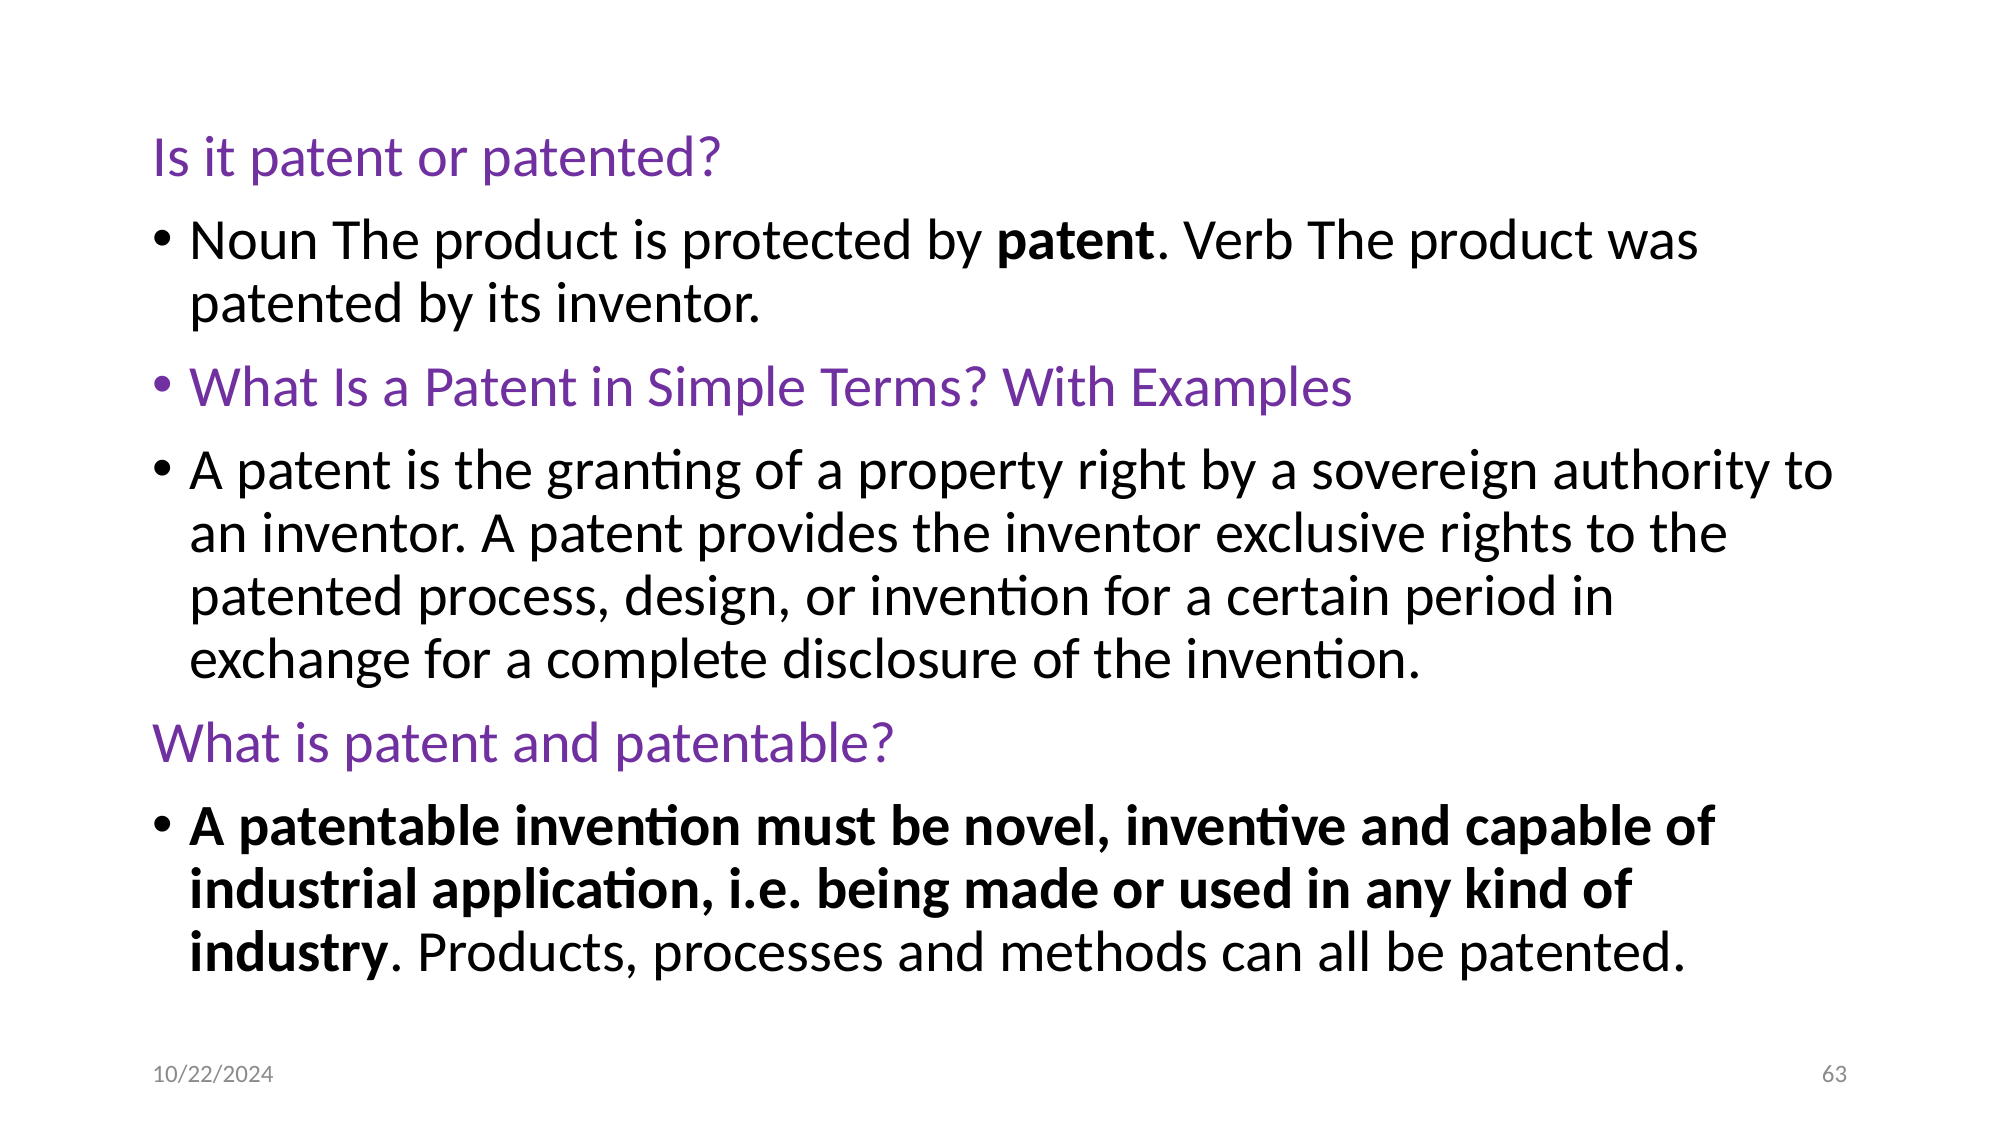

Is it patent or patented?
Noun The product is protected by patent. Verb The product was patented by its inventor.
What Is a Patent in Simple Terms? With Examples
A patent is the granting of a property right by a sovereign authority to an inventor. A patent provides the inventor exclusive rights to the patented process, design, or invention for a certain period in exchange for a complete disclosure of the invention.
What is patent and patentable?
A patentable invention must be novel, inventive and capable of industrial application, i.e. being made or used in any kind of industry. Products, processes and methods can all be patented.

10/22/2024
63